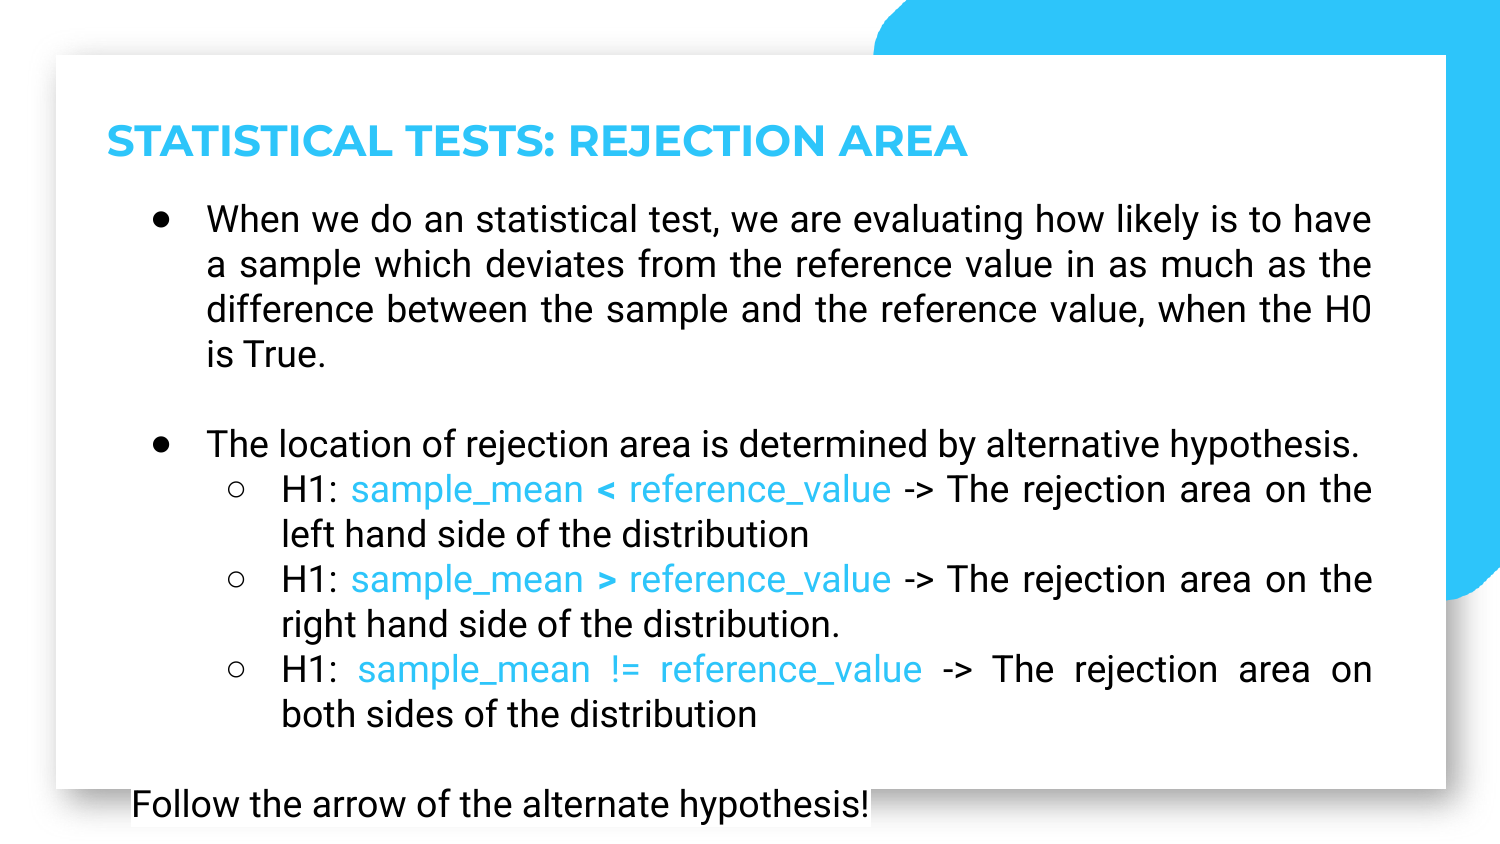

STATISTICAL TESTS: REJECTION AREA
When we do an statistical test, we are evaluating how likely is to have a sample which deviates from the reference value in as much as the difference between the sample and the reference value, when the H0 is True.

The location of rejection area is determined by alternative hypothesis.
H1: sample_mean < reference_value -> The rejection area on the left hand side of the distribution
H1: sample_mean > reference_value -> The rejection area on the right hand side of the distribution.
H1: sample_mean != reference_value -> The rejection area on both sides of the distribution

Follow the arrow of the alternate hypothesis!